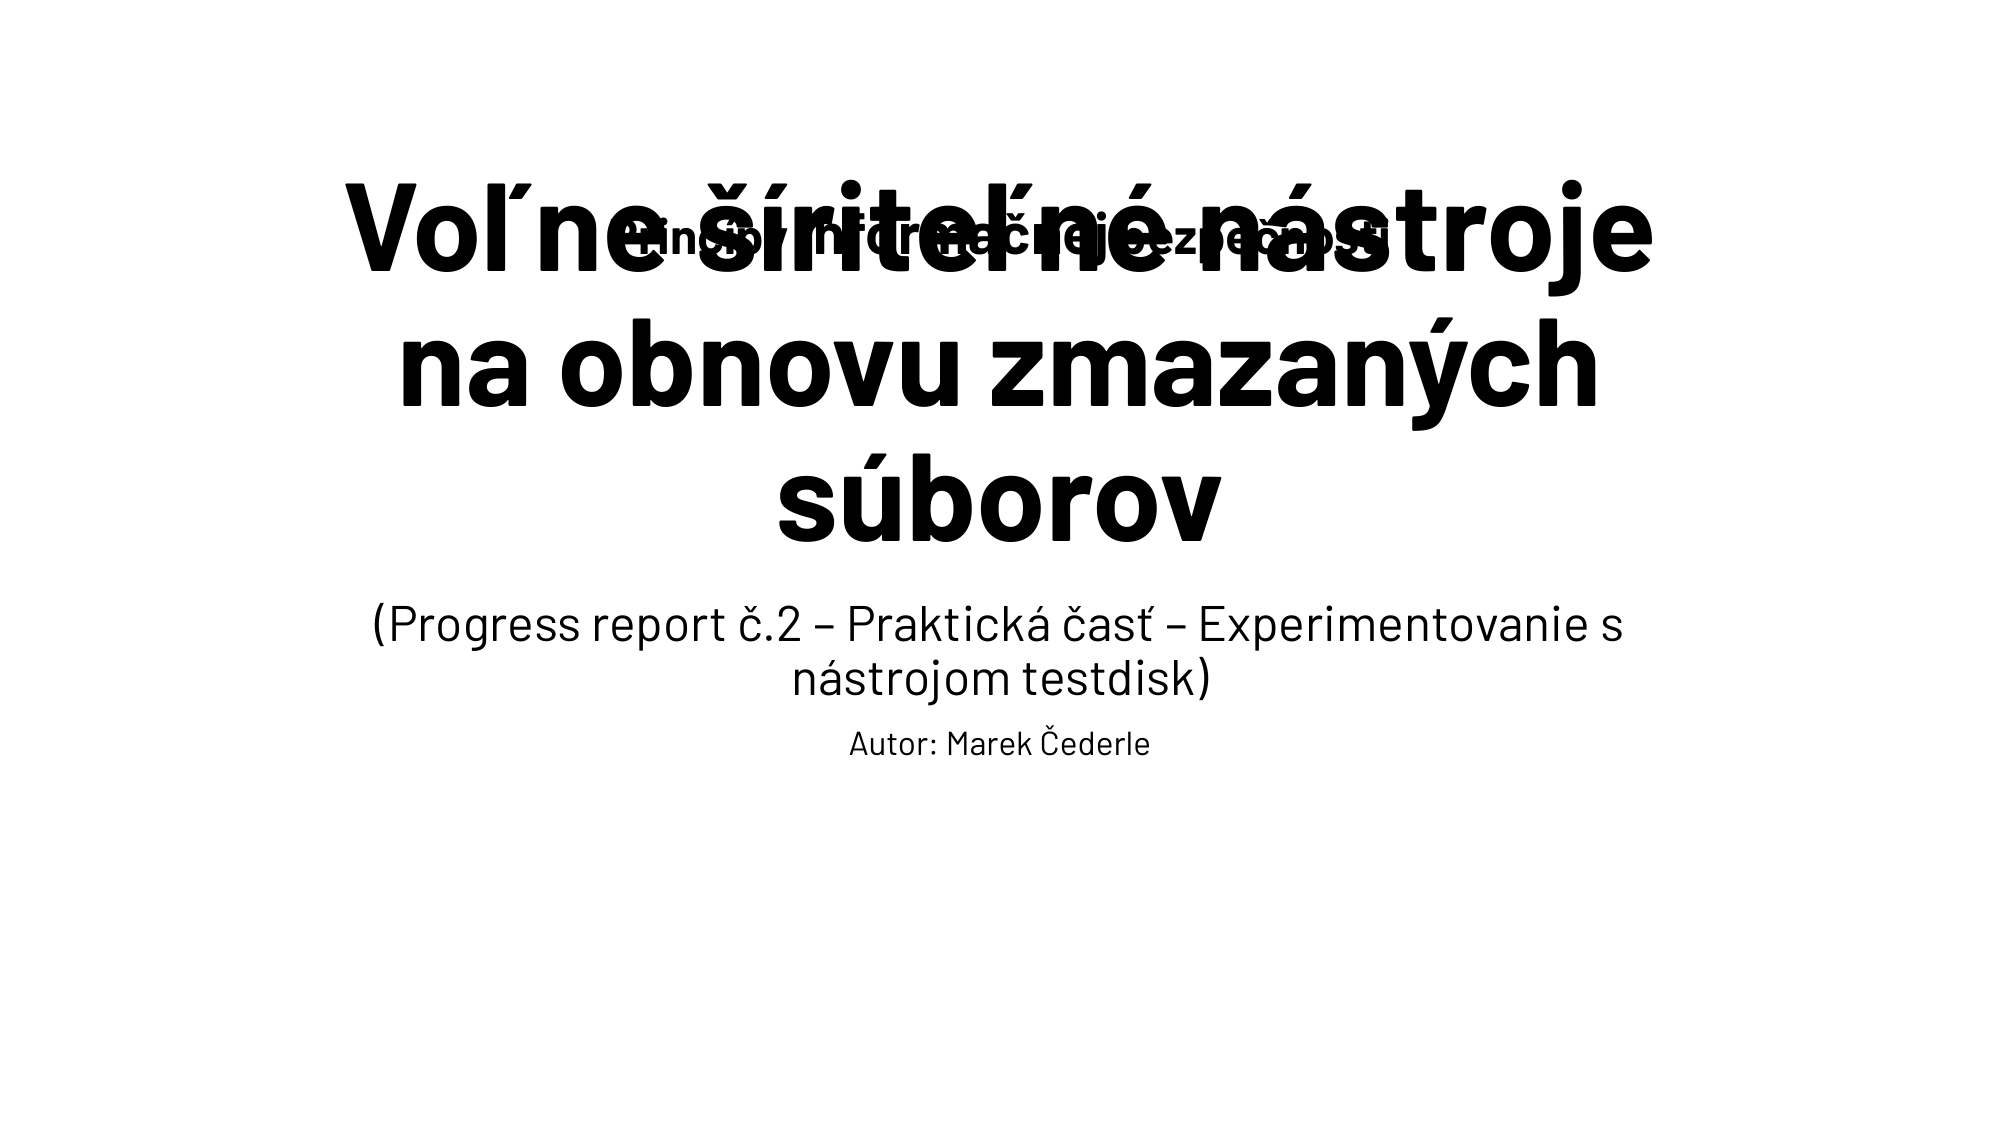

# Voľne šíriteľné nástroje na obnovu zmazaných súborov
Princípy informačnej bezpečnosti

(Progress report č.2 – Praktická časť – Experimentovanie s nástrojom testdisk)
Autor: Marek Čederle